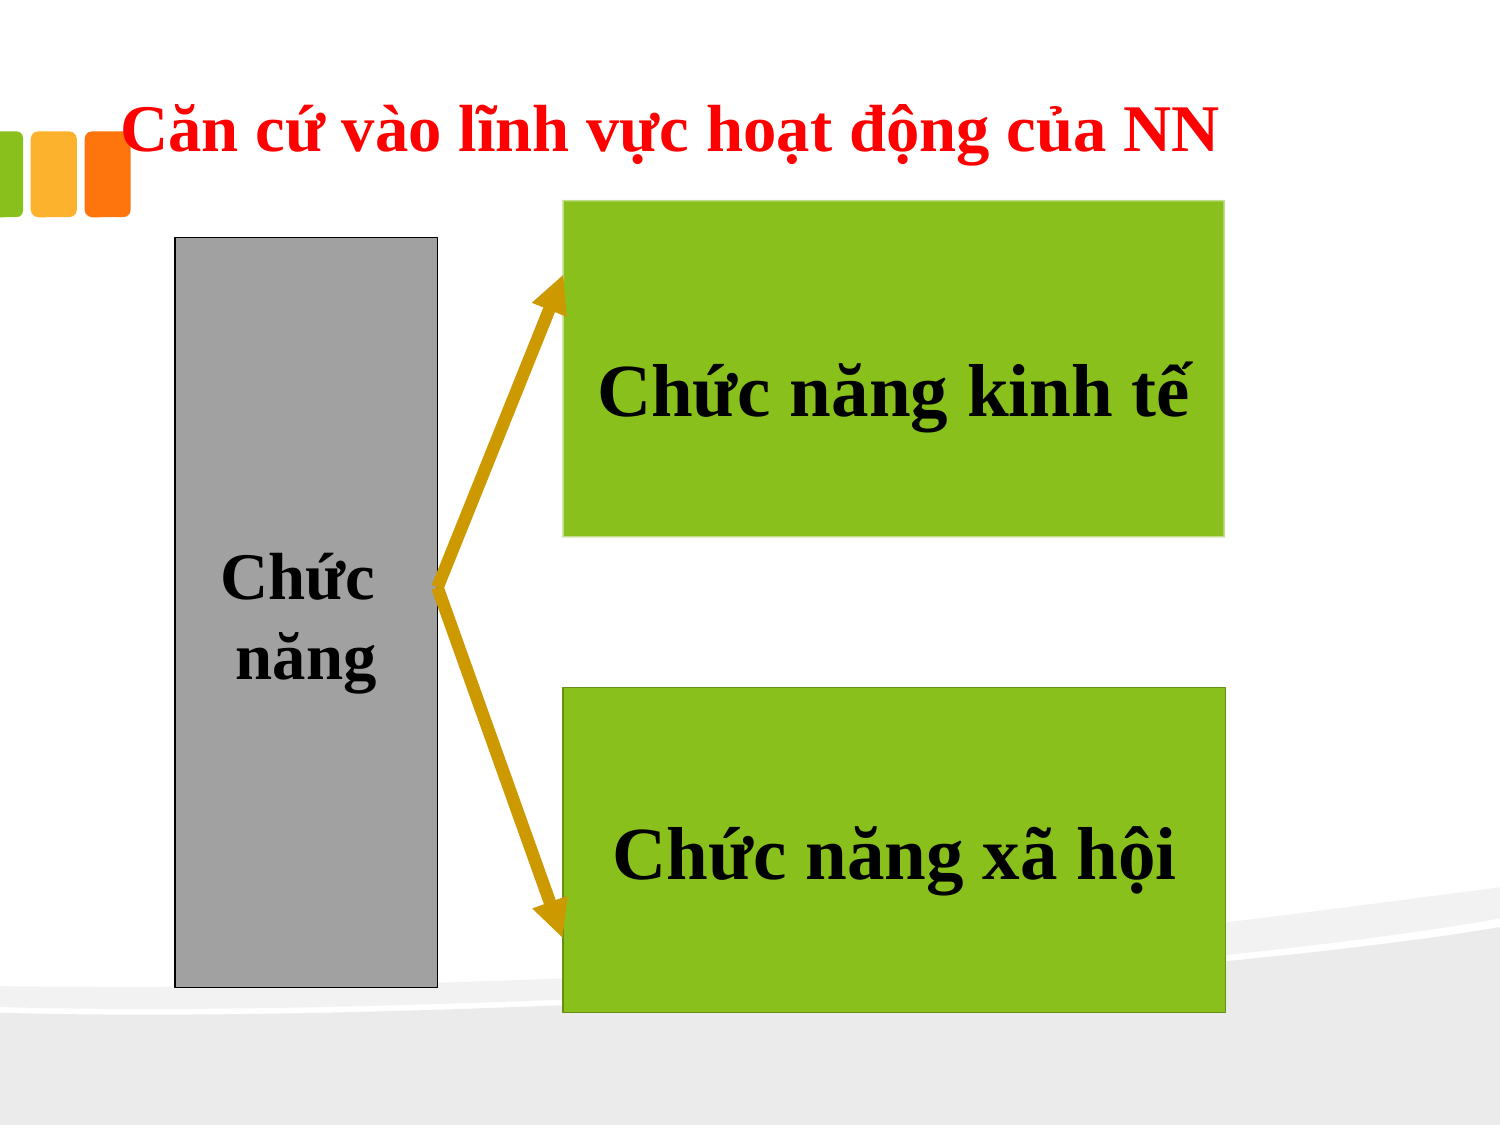

# Căn cứ vào lĩnh vực hoạt động của NN

Chức năng kinh tế

Chức
năng

Chức năng xã hội